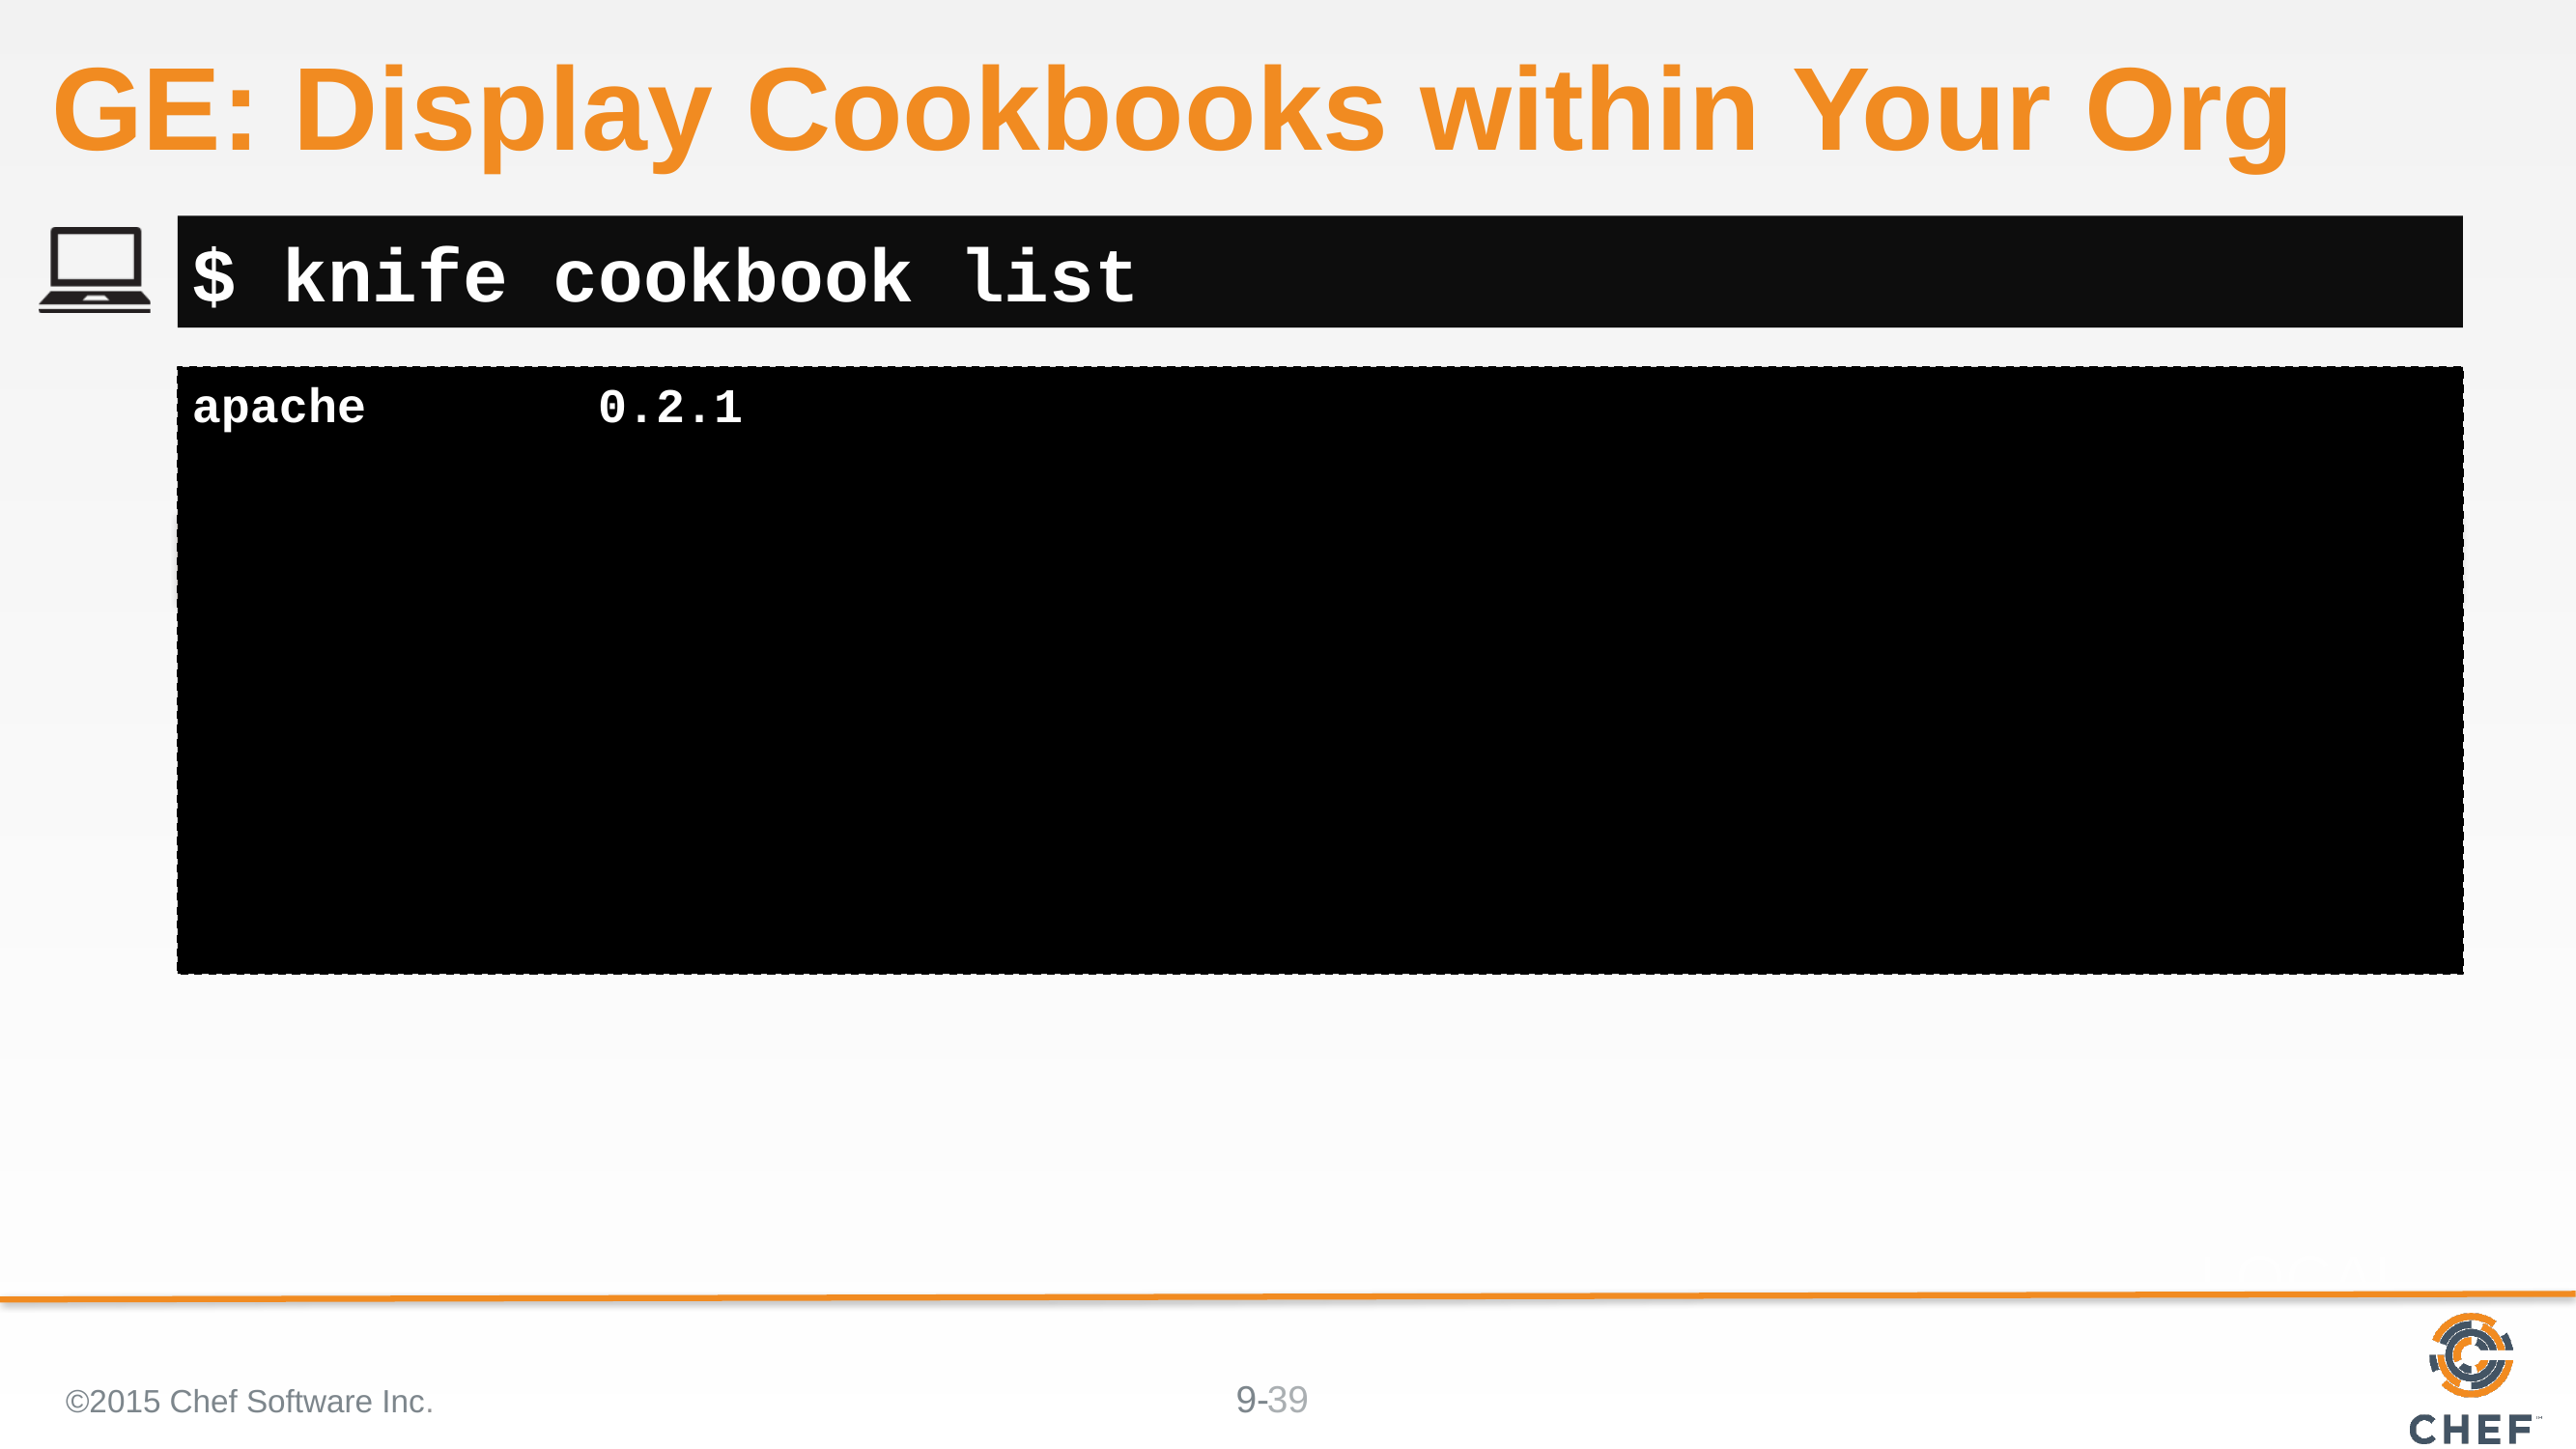

# GE: Display Cookbooks within Your Org
$ knife cookbook list
apache        0.2.1
©2015 Chef Software Inc.
39